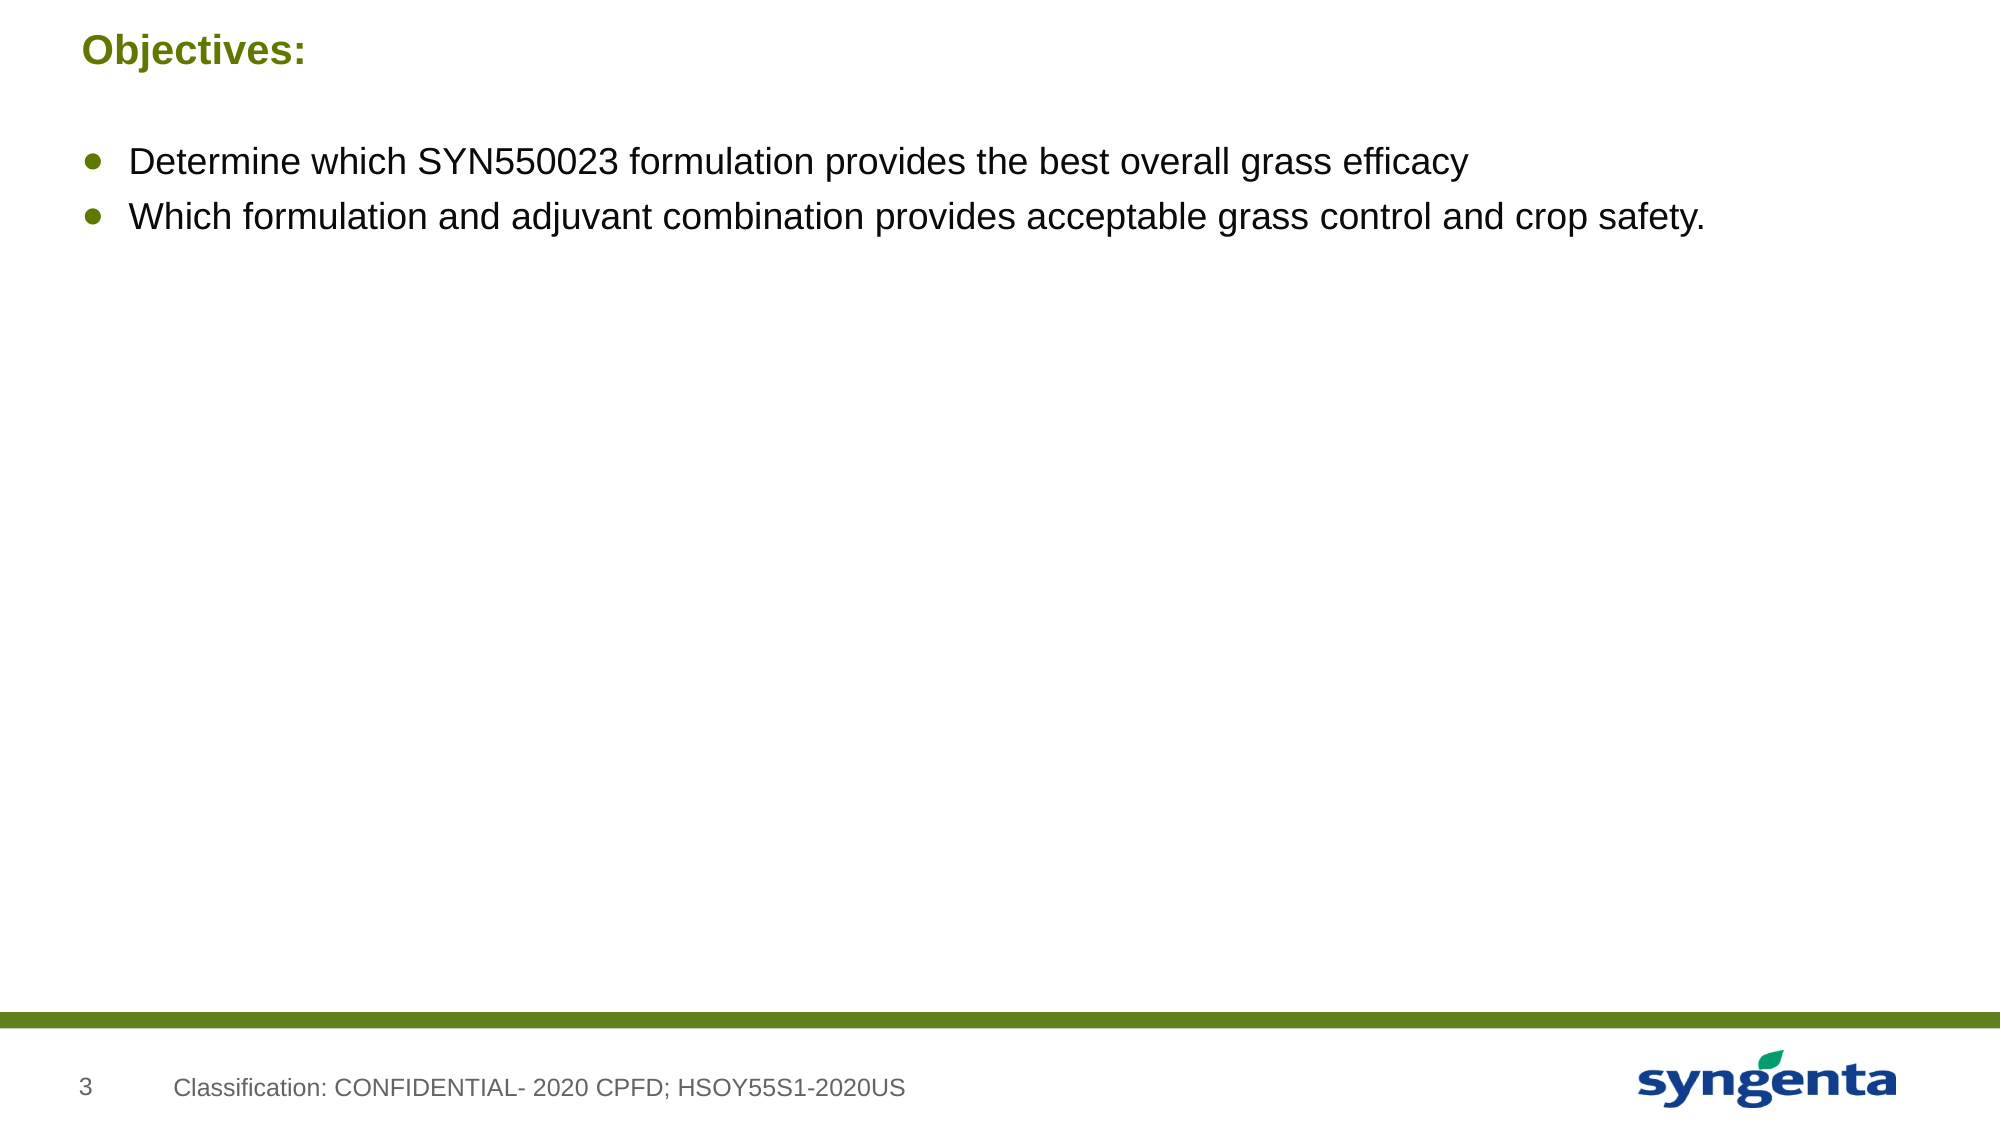

# Objectives:
Determine which SYN550023 formulation provides the best overall grass efficacy
Which formulation and adjuvant combination provides acceptable grass control and crop safety.
Classification: CONFIDENTIAL- 2020 CPFD; HSOY55S1-2020US